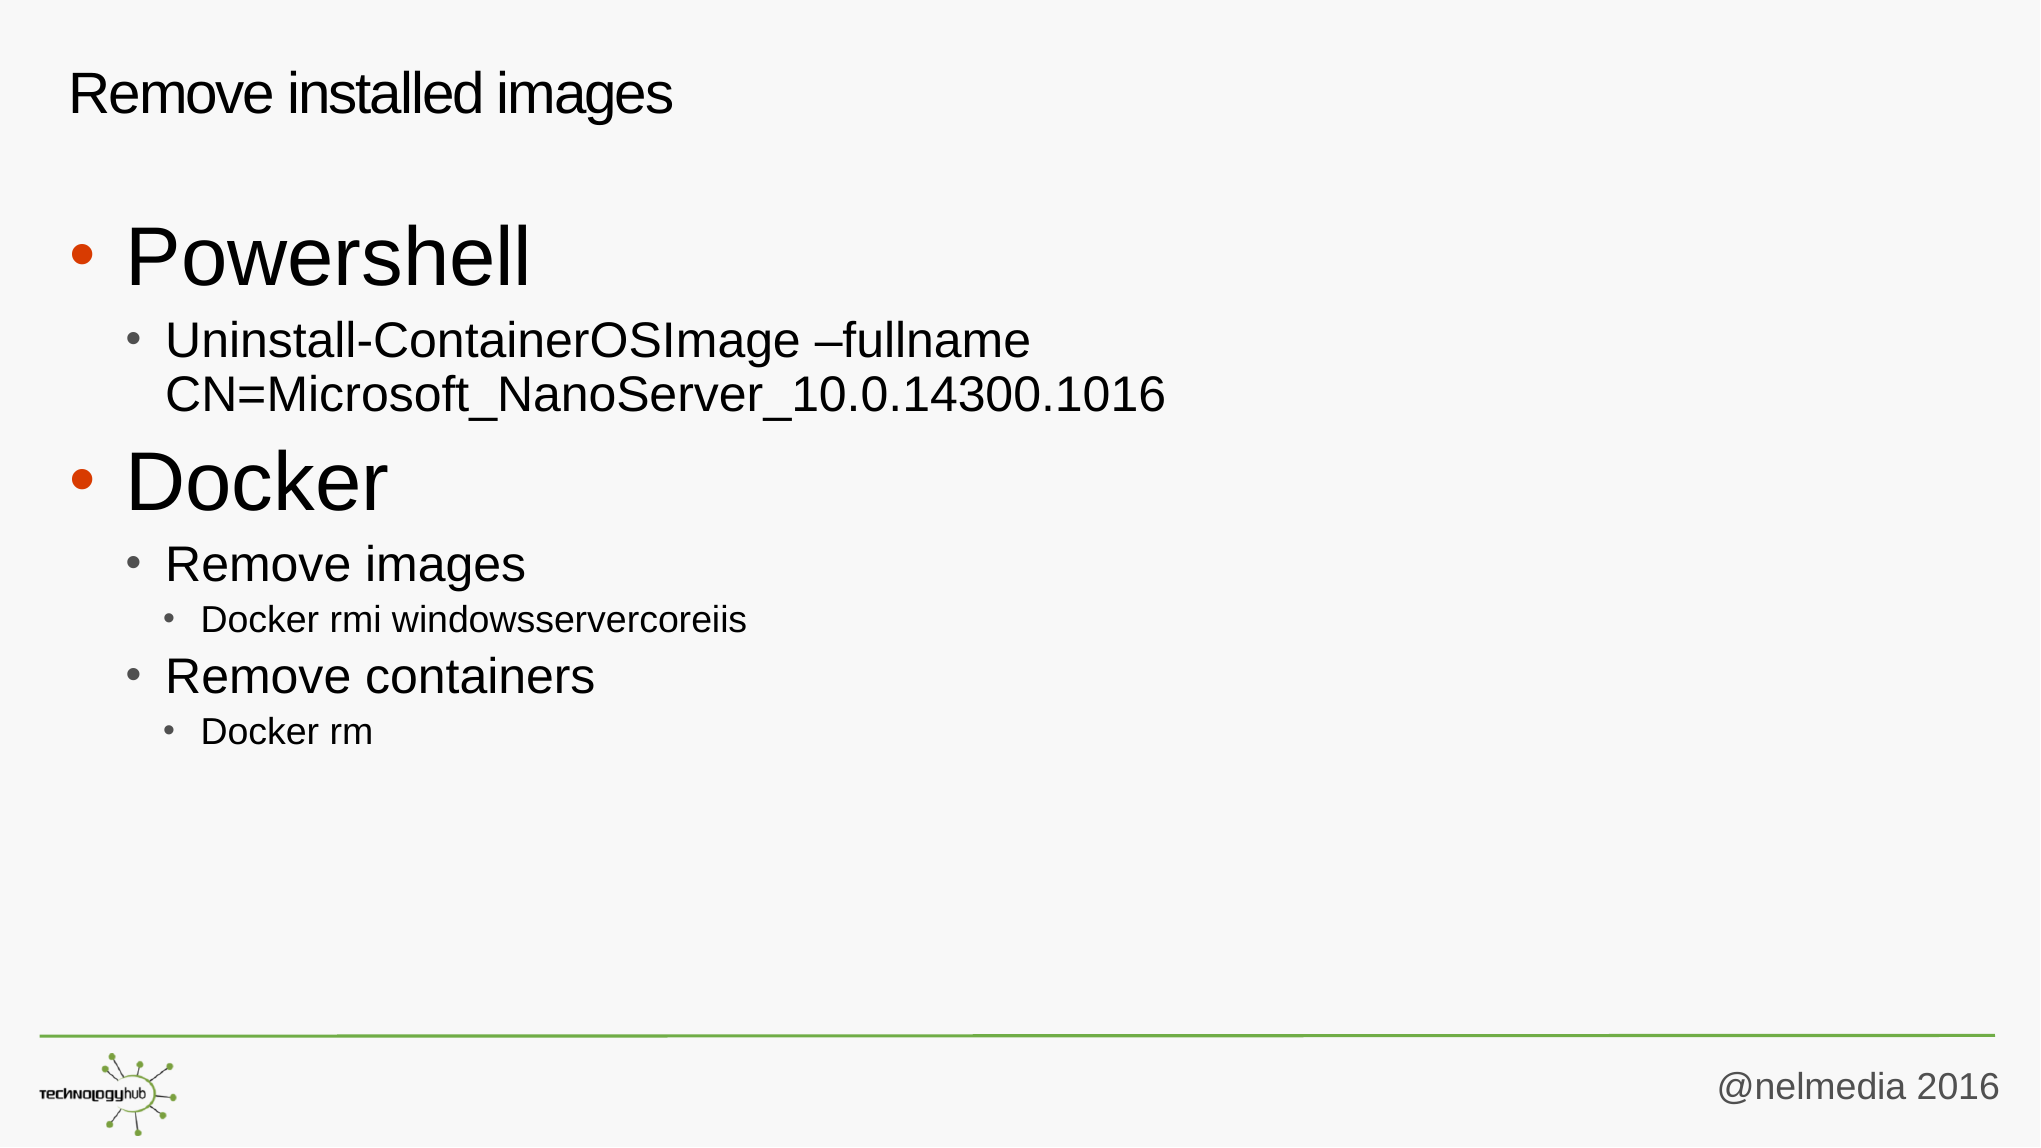

# Remove installed images
Powershell
Uninstall-ContainerOSImage –fullname CN=Microsoft_NanoServer_10.0.14300.1016
Docker
Remove images
Docker rmi windowsservercoreiis
Remove containers
Docker rm